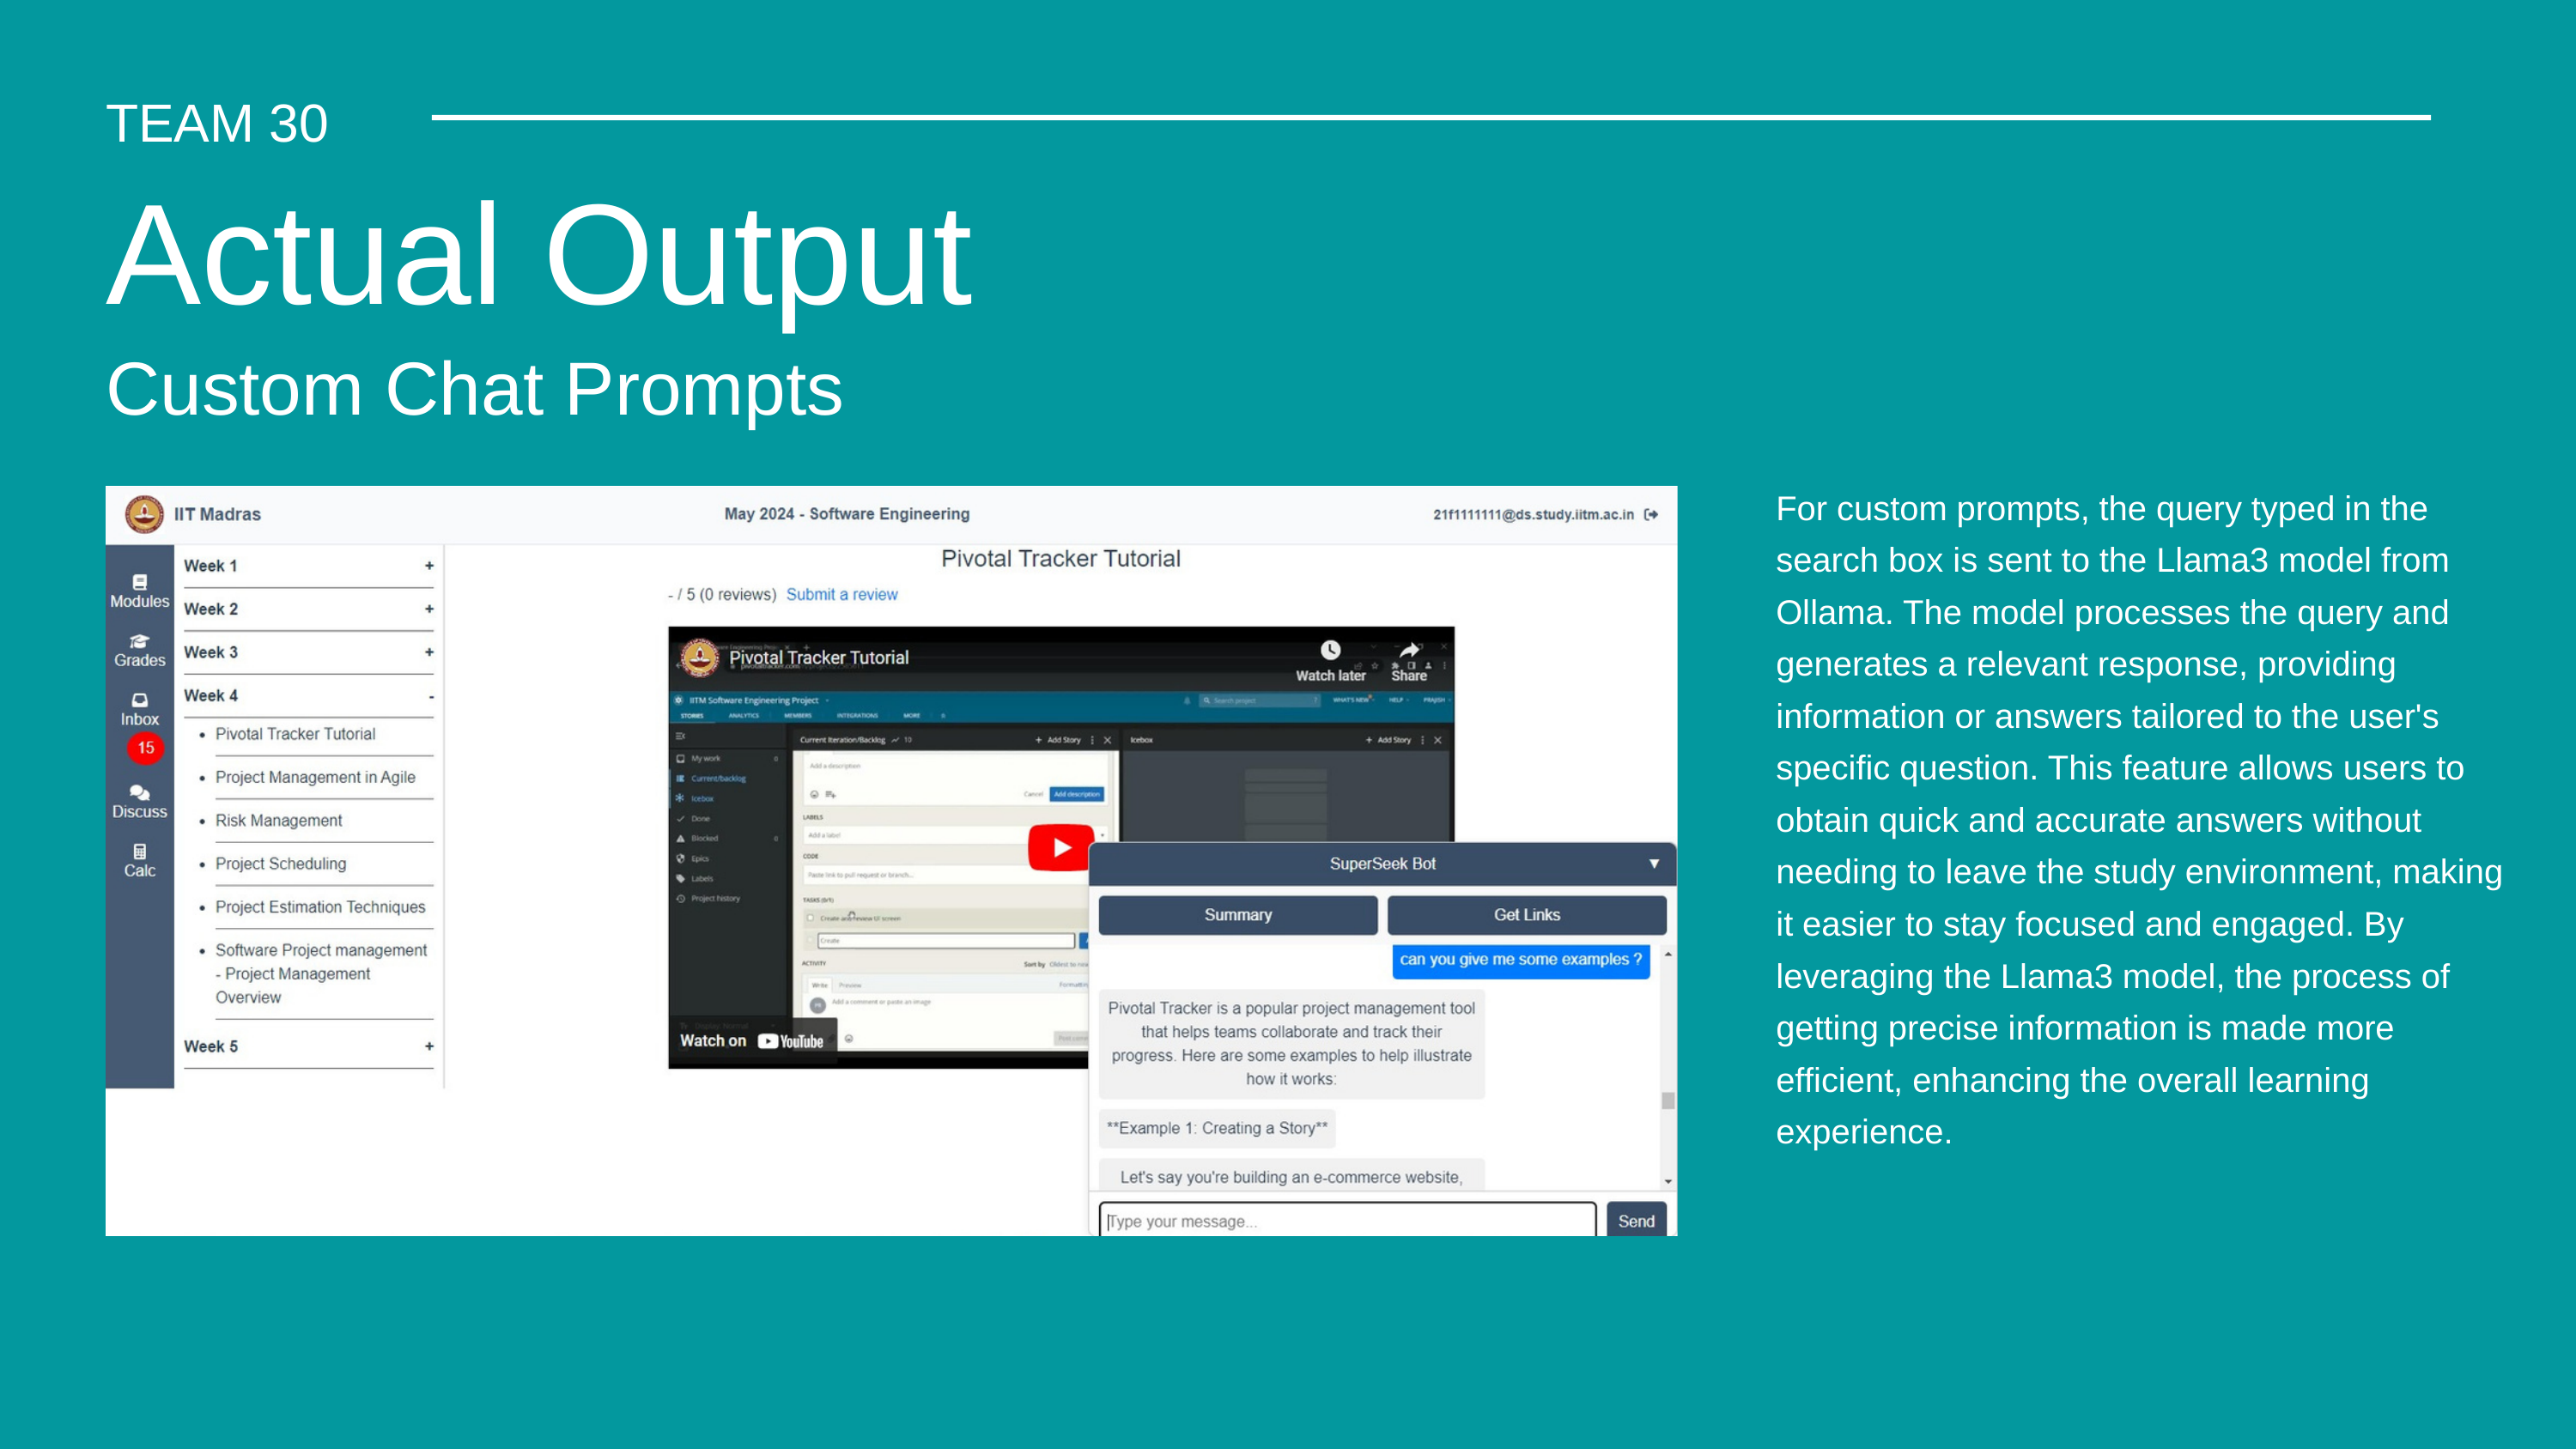

TEAM 30

Actual Output
Custom Chat Prompts
For custom prompts, the query typed in the search box is sent to the Llama3 model from Ollama. The model processes the query and generates a relevant response, providing information or answers tailored to the user's specific question. This feature allows users to obtain quick and accurate answers without needing to leave the study environment, making it easier to stay focused and engaged. By leveraging the Llama3 model, the process of getting precise information is made more efficient, enhancing the overall learning experience.